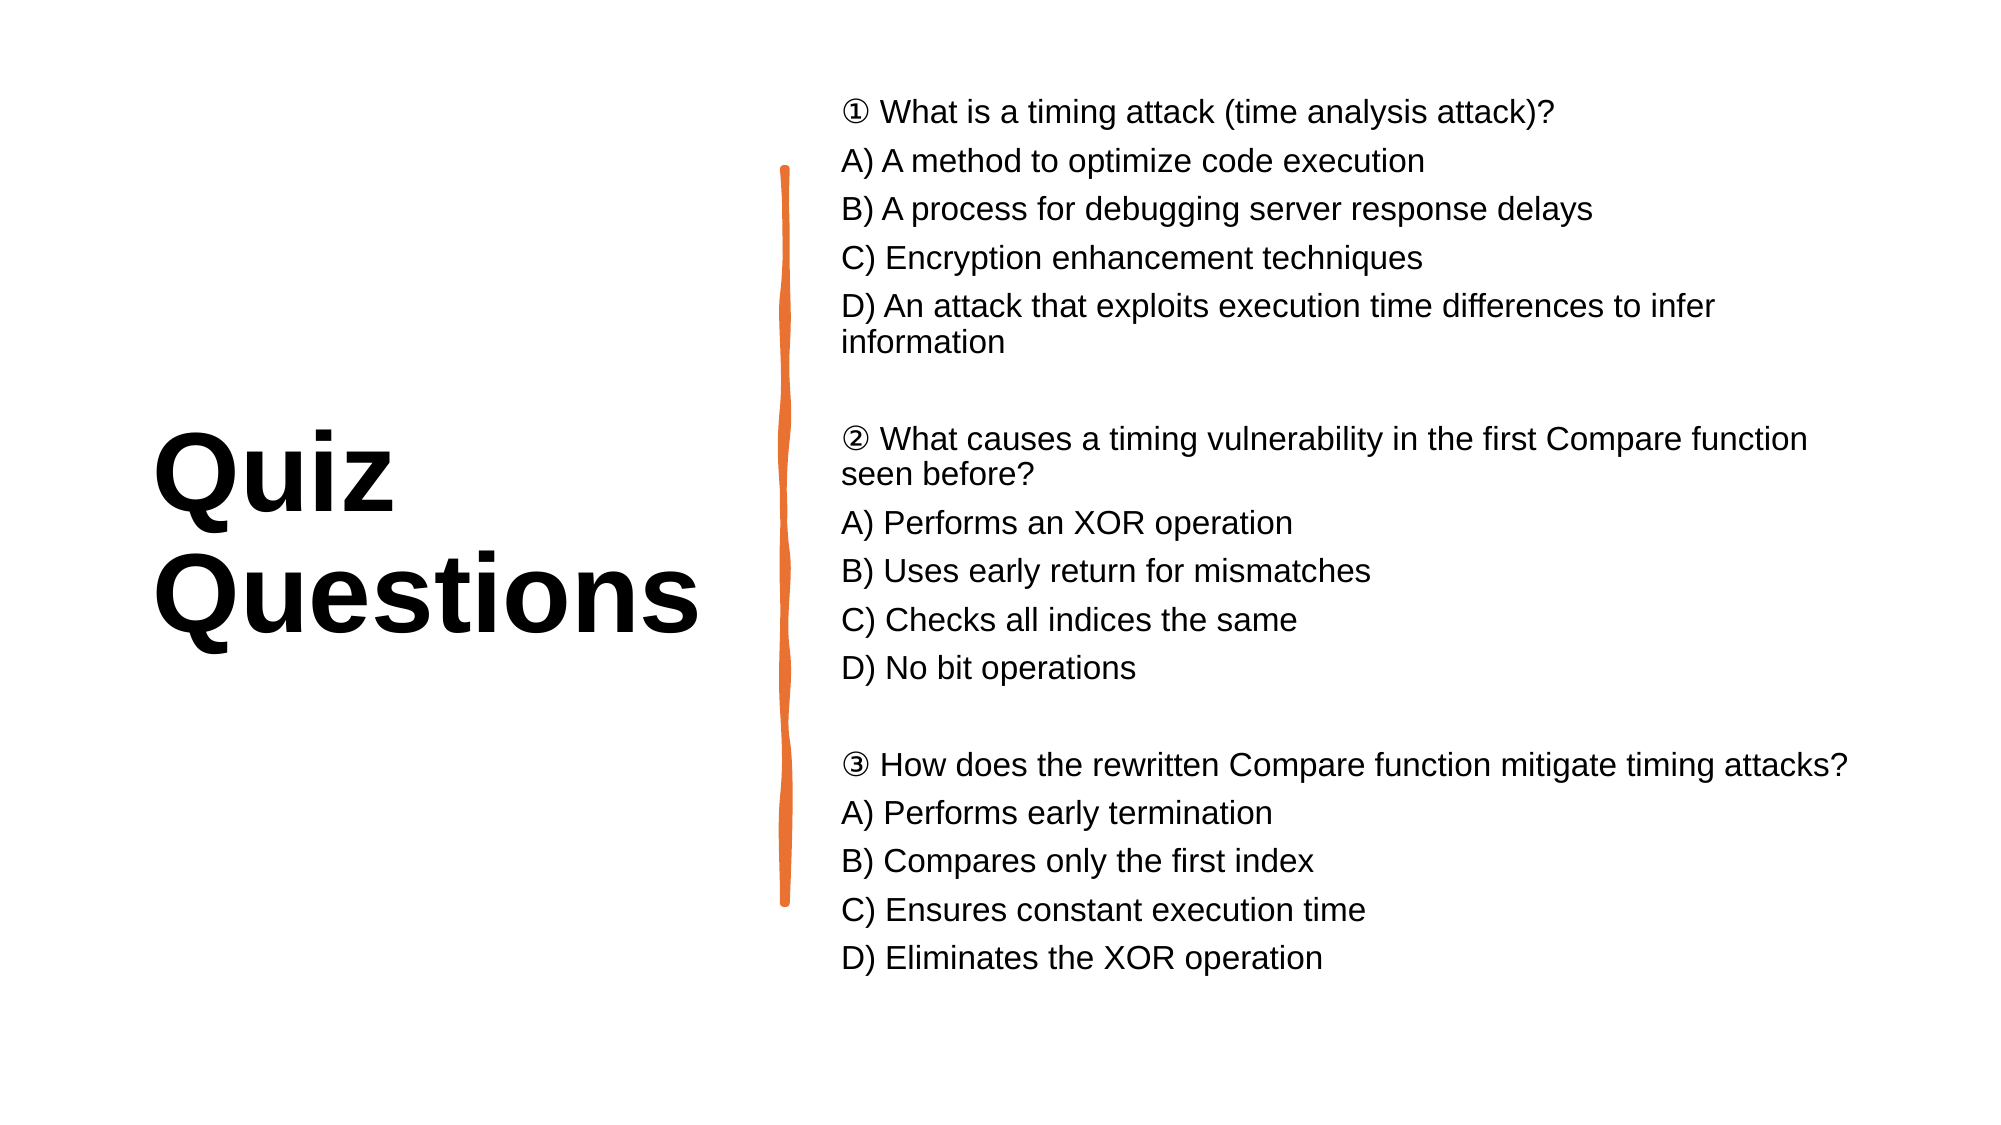

# Quiz Questions
① What is a timing attack (time analysis attack)?
A) A method to optimize code execution
B) A process for debugging server response delays
C) Encryption enhancement techniques
D) An attack that exploits execution time differences to infer information

② What causes a timing vulnerability in the first Compare function seen before?
A) Performs an XOR operation
B) Uses early return for mismatches
C) Checks all indices the same
D) No bit operations

③ How does the rewritten Compare function mitigate timing attacks?
A) Performs early termination
B) Compares only the first index
C) Ensures constant execution time
D) Eliminates the XOR operation